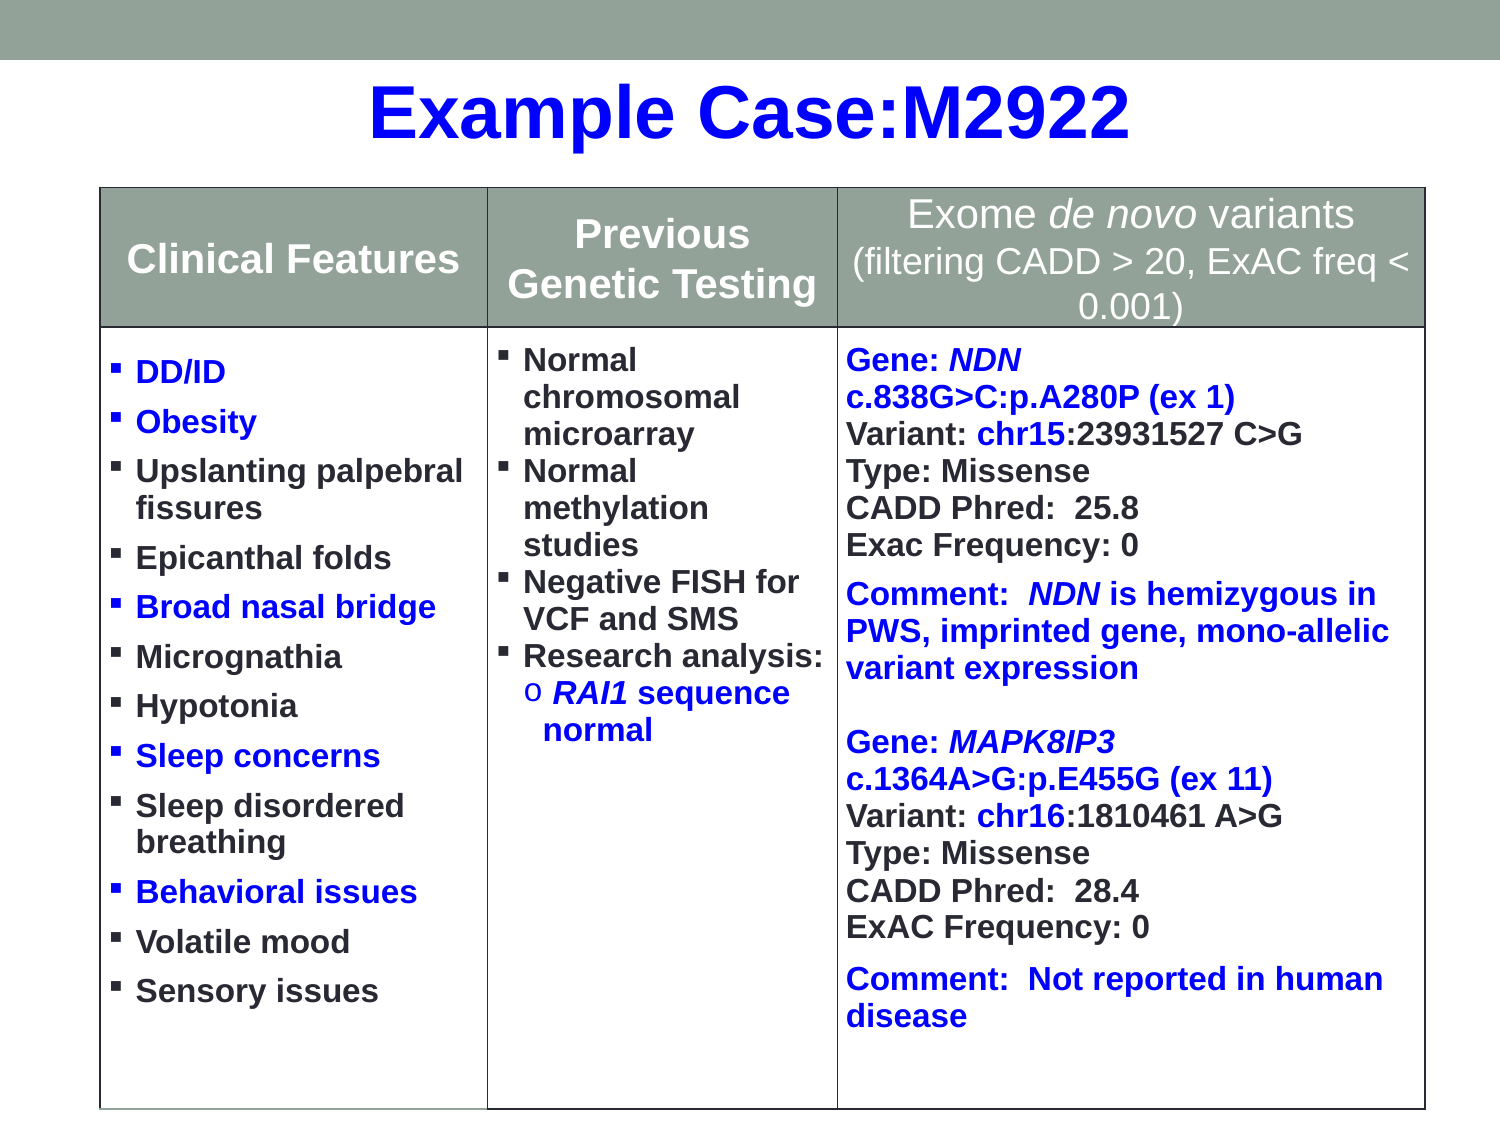

Example Case:M2922
| Clinical Features | Previous Genetic Testing | Exome de novo variants (filtering CADD > 20, ExAC freq < 0.001) |
| --- | --- | --- |
| DD/ID Obesity Upslanting palpebral fissures Epicanthal folds Broad nasal bridge Micrognathia Hypotonia Sleep concerns Sleep disordered breathing Behavioral issues Volatile mood Sensory issues | Normal chromosomal microarray Normal methylation studies Negative FISH for VCF and SMS Research analysis: RAI1 sequence normal | Gene: NDN c.838G>C:p.A280P (ex 1) Variant: chr15:23931527 C>G Type: Missense CADD Phred: 25.8 Exac Frequency: 0 Comment: NDN is hemizygous in PWS, imprinted gene, mono-allelic variant expression   Gene: MAPK8IP3 c.1364A>G:p.E455G (ex 11) Variant: chr16:1810461 A>G Type: Missense CADD Phred: 28.4 ExAC Frequency: 0 Comment: Not reported in human disease |